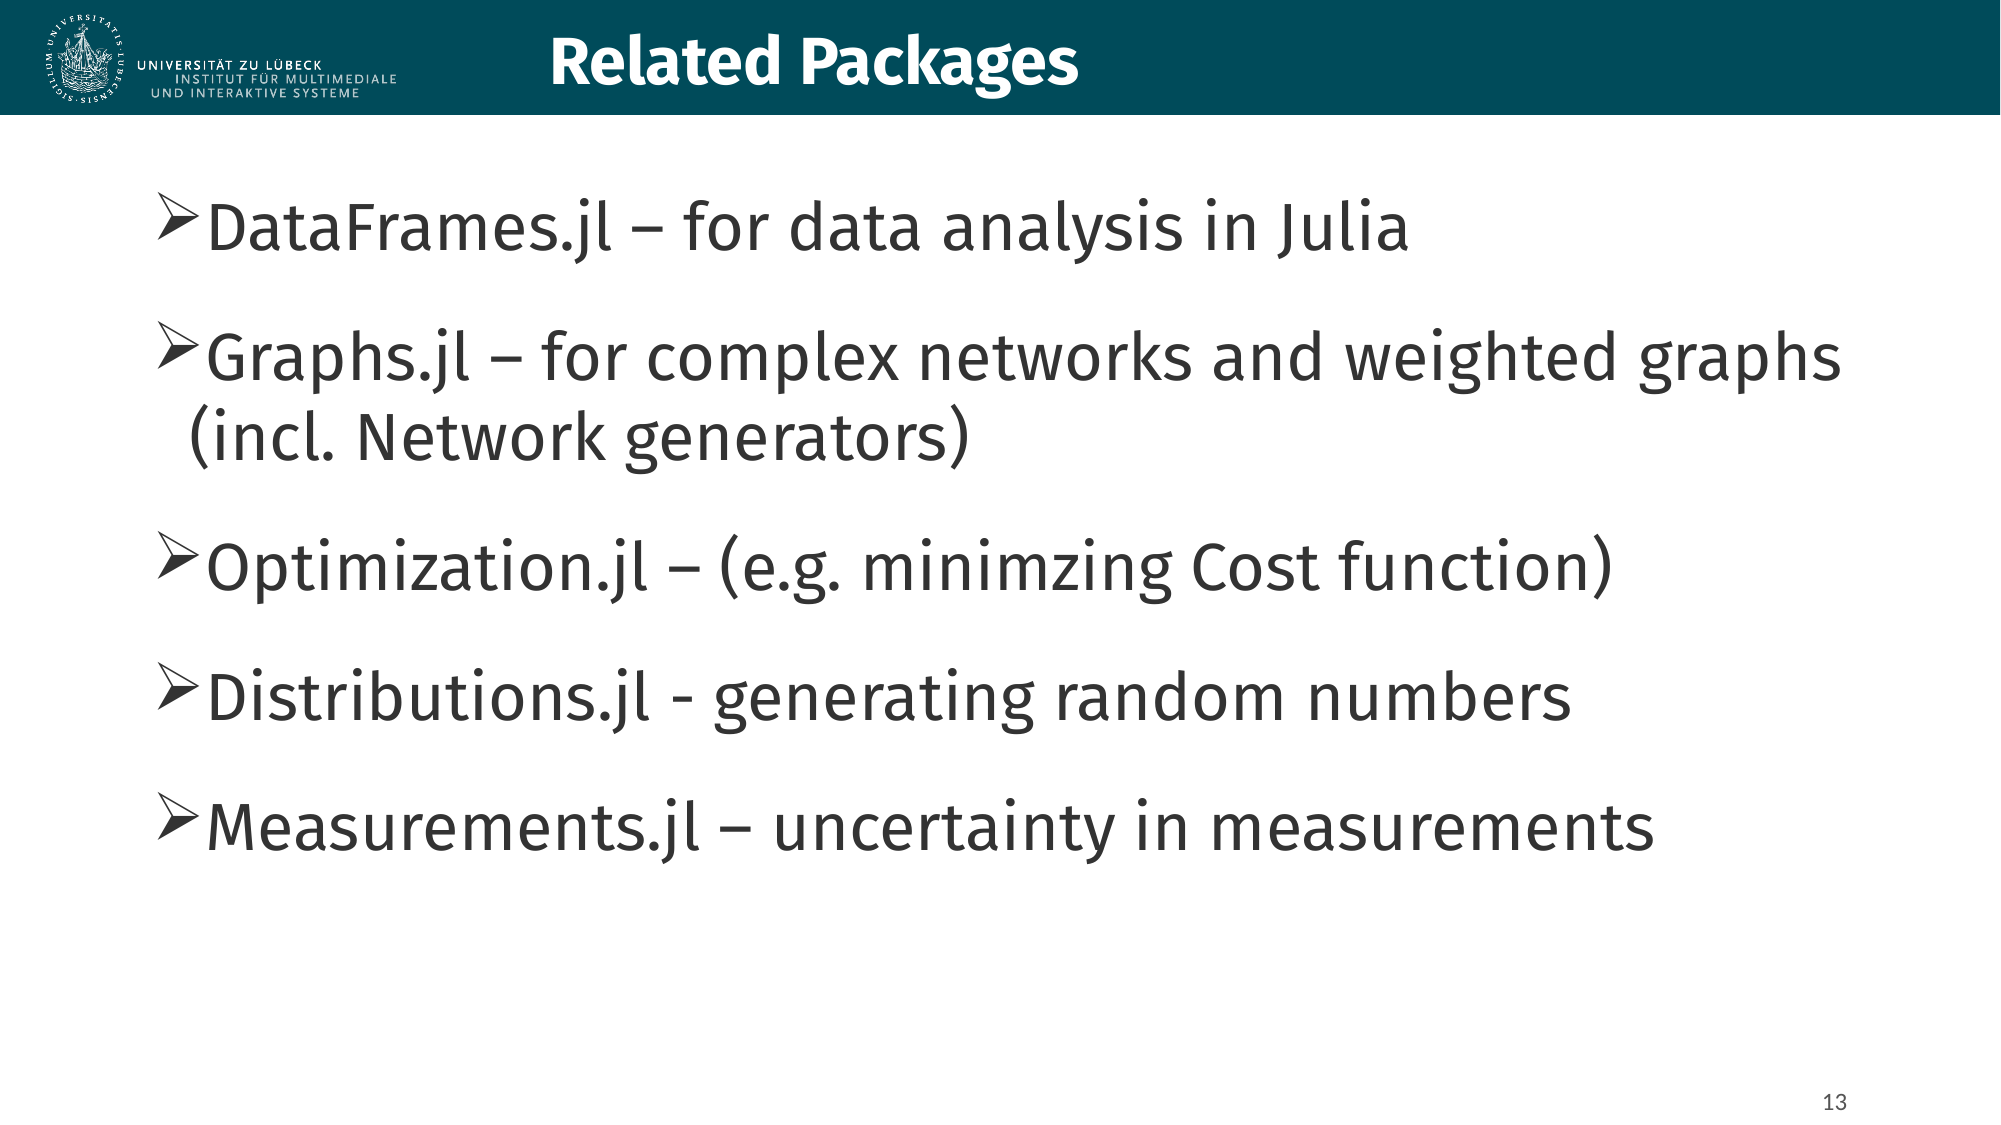

# Related Packages
DataFrames.jl – for data analysis in Julia
Graphs.jl – for complex networks and weighted graphs (incl. Network generators)
Optimization.jl – (e.g. minimzing Cost function)
Distributions.jl - generating random numbers
Measurements.jl – uncertainty in measurements

13